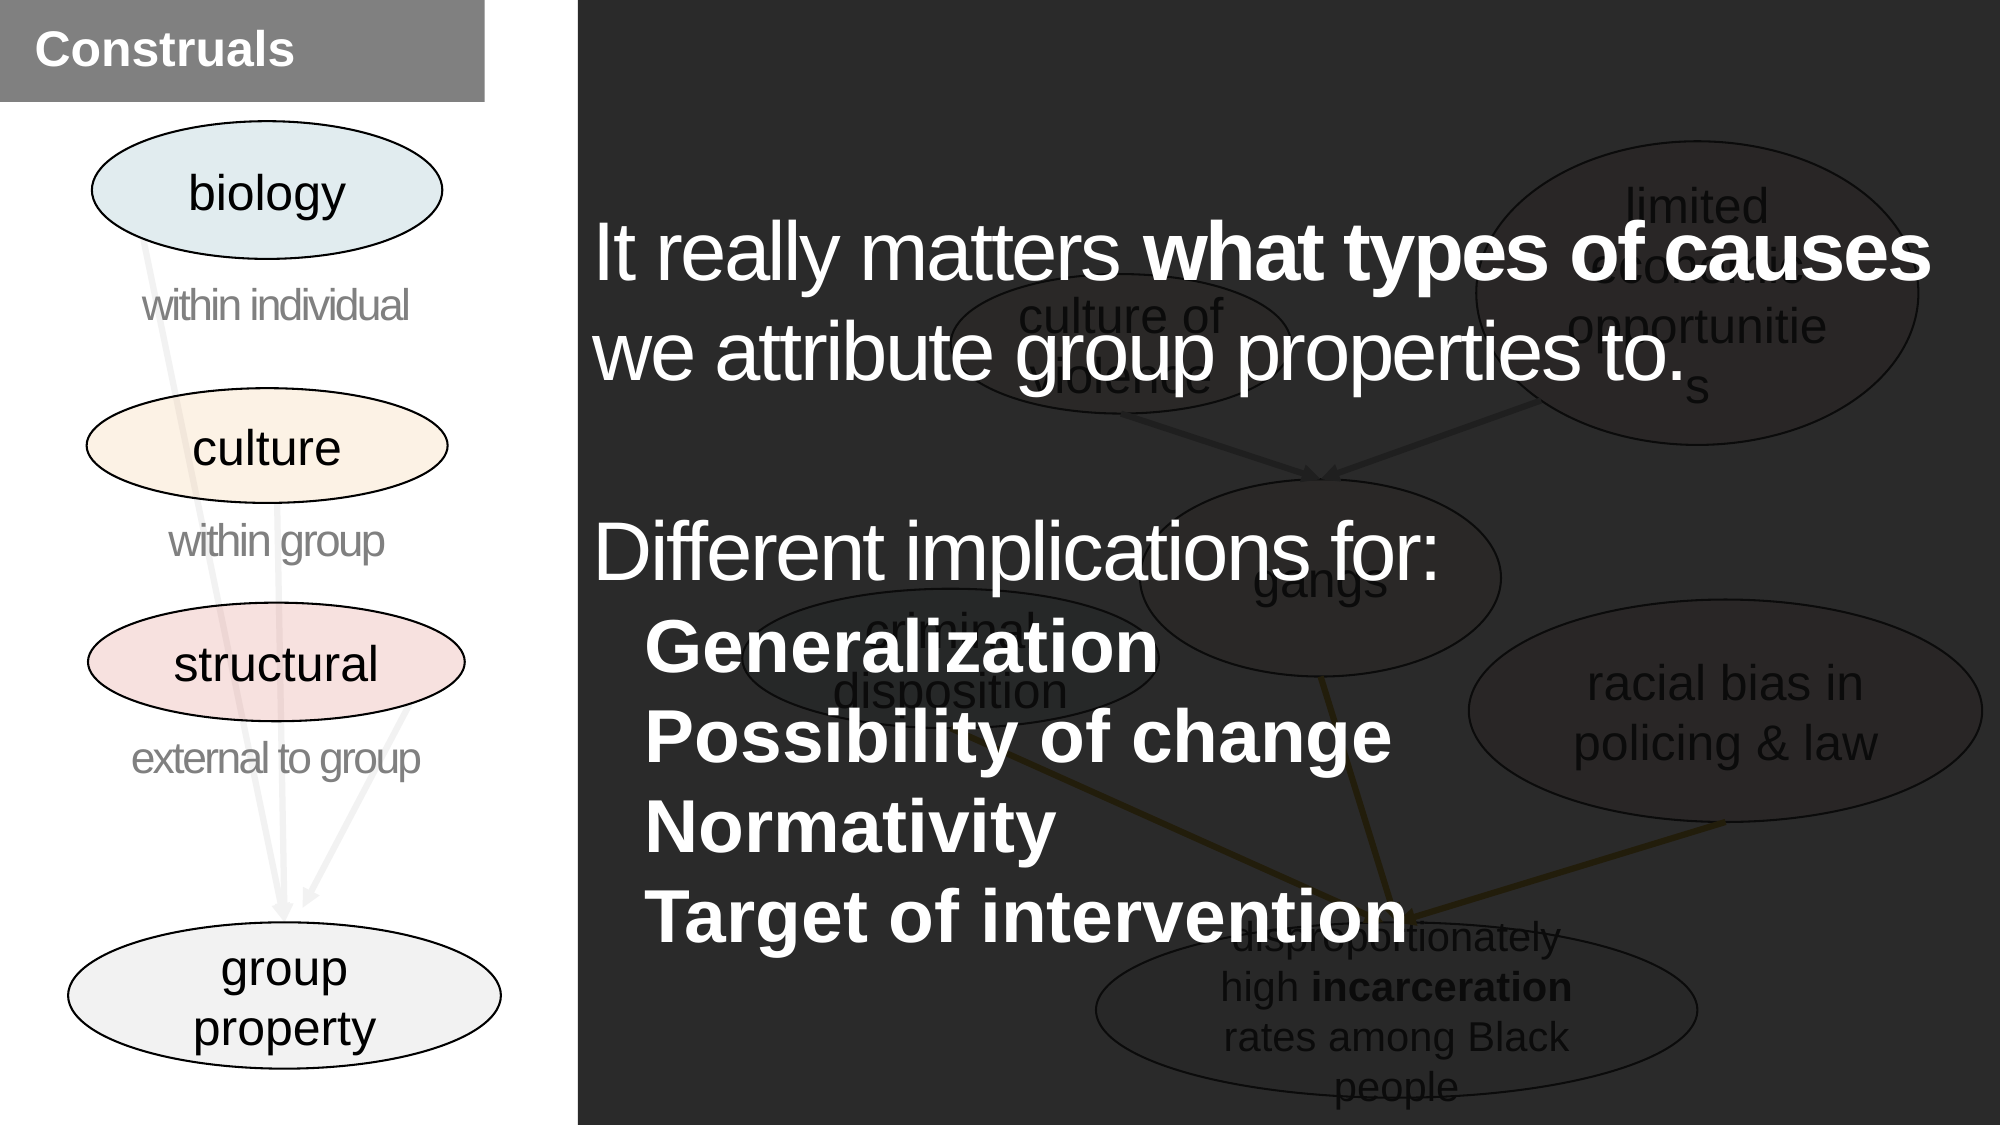

Construals
It really matters what types of causes
we attribute group properties to.

Different implications for:

biology
limited economic opportunities
within individual
culture of violence
culture
gangs
within group

Generalization
Possibility of change
Normativity
Target of intervention
criminal disposition
racial bias in policing & law
structural
external to group
group property
disproportionately high incarceration rates among Black people